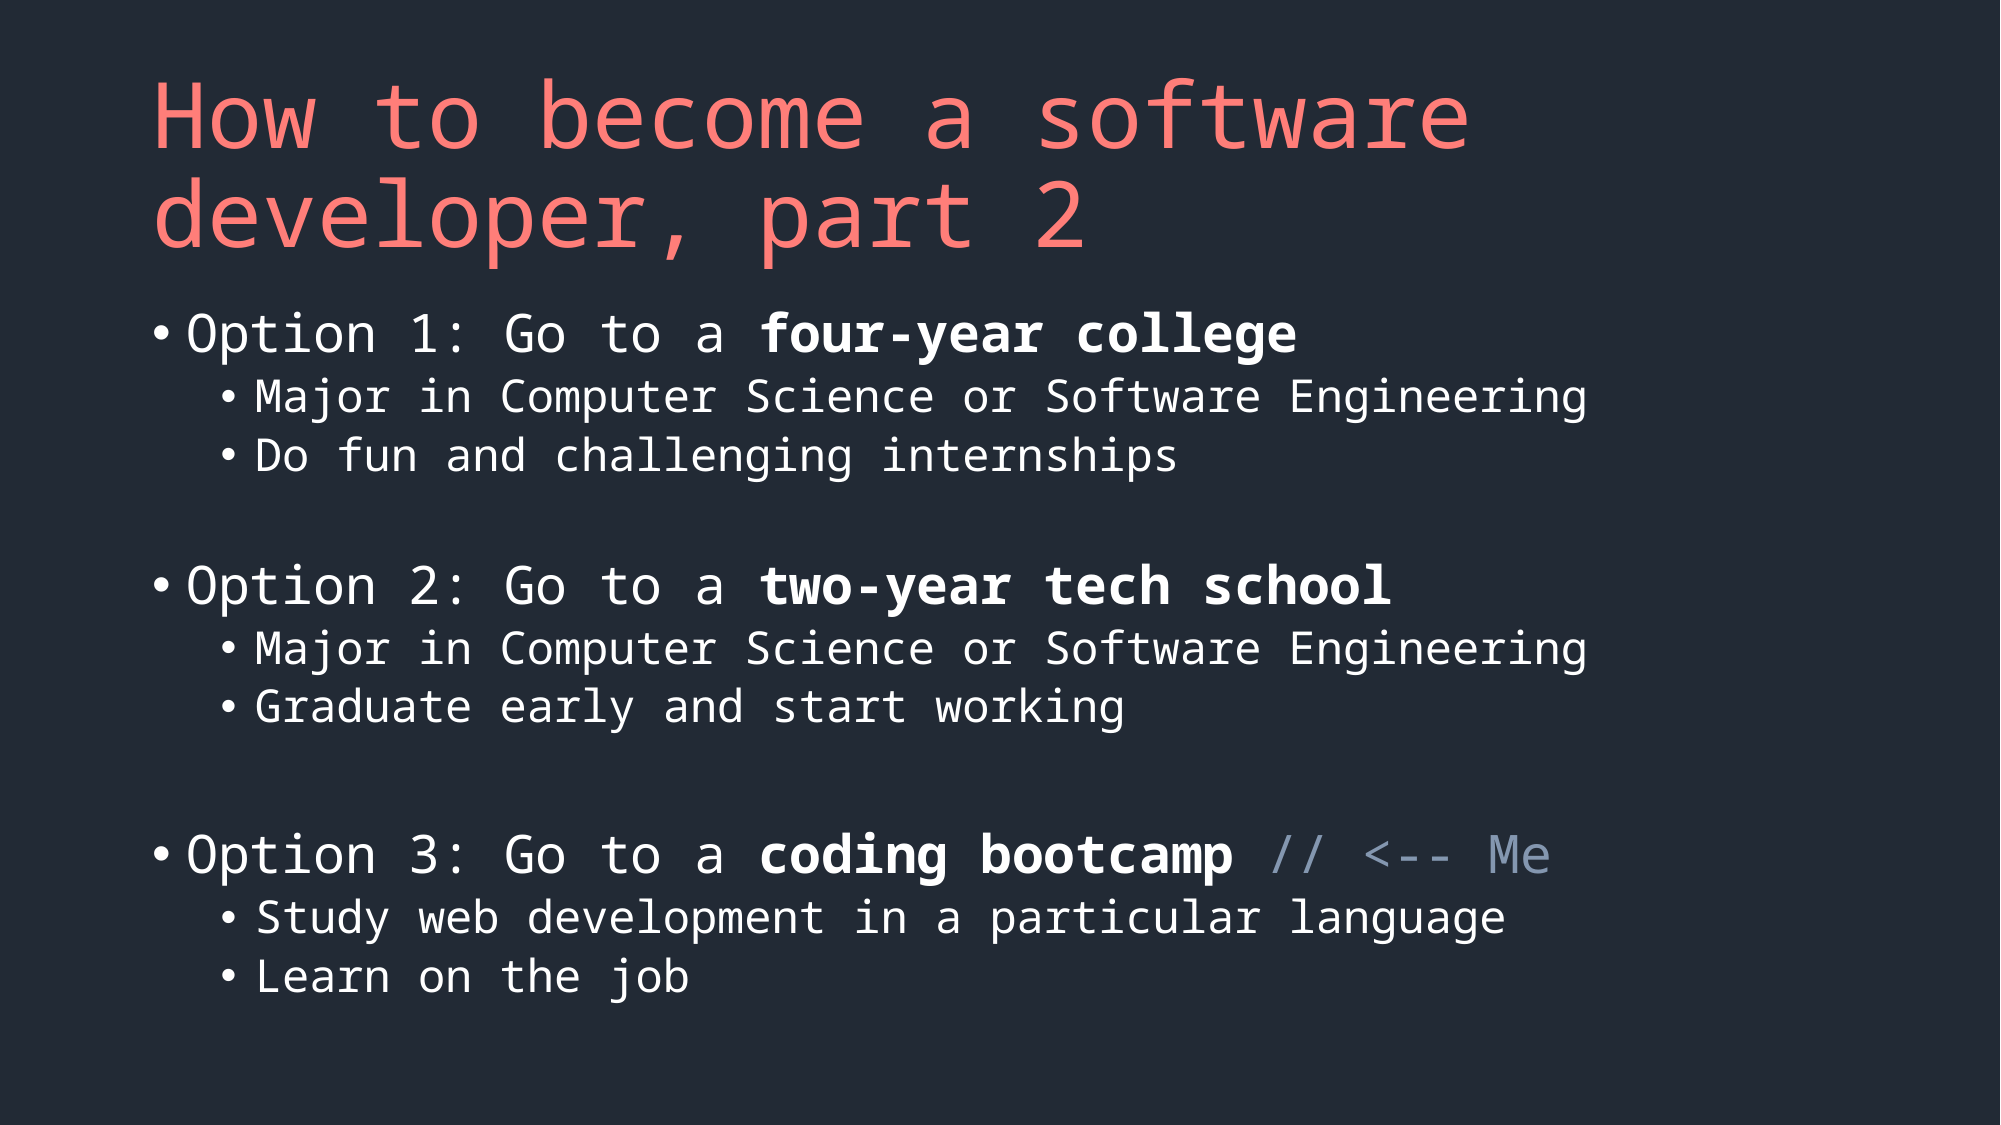

# How to become a software developer, part 2
Option 1: Go to a four-year college
Major in Computer Science or Software Engineering
Do fun and challenging internships

Option 2: Go to a two-year tech school
Major in Computer Science or Software Engineering
Graduate early and start working

Option 3: Go to a coding bootcamp // <-- Me
Study web development in a particular language
Learn on the job